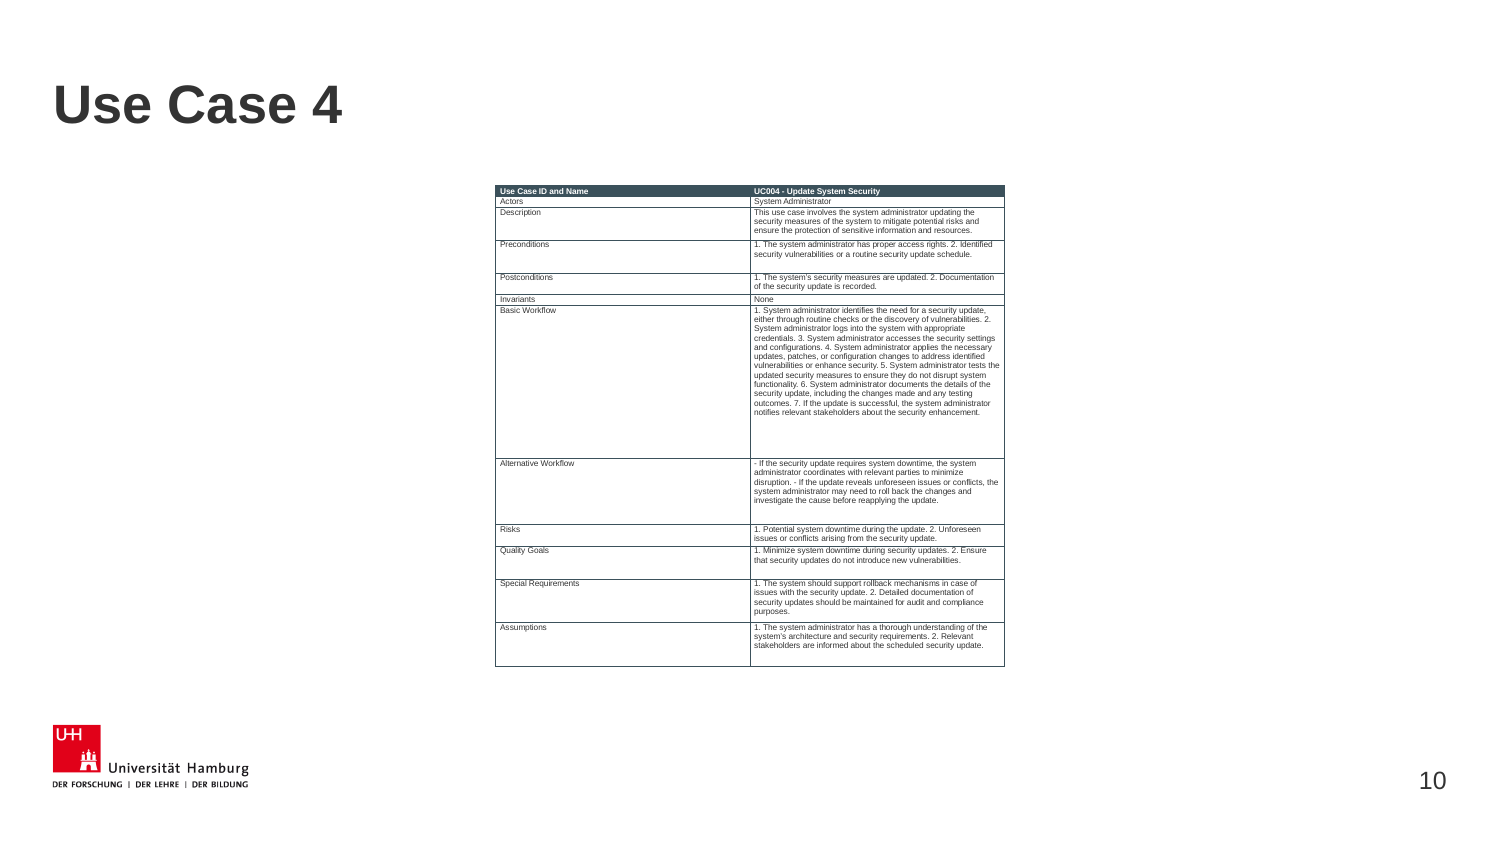

# Use Case 4
| Use Case ID and Name | UC004 - Update System Security |
| --- | --- |
| Actors | System Administrator |
| Description | This use case involves the system administrator updating the security measures of the system to mitigate potential risks and ensure the protection of sensitive information and resources. |
| Preconditions | 1. The system administrator has proper access rights. 2. Identified security vulnerabilities or a routine security update schedule. |
| Postconditions | 1. The system’s security measures are updated. 2. Documentation of the security update is recorded. |
| Invariants | None |
| Basic Workflow | 1. System administrator identifies the need for a security update, either through routine checks or the discovery of vulnerabilities. 2. System administrator logs into the system with appropriate credentials. 3. System administrator accesses the security settings and configurations. 4. System administrator applies the necessary updates, patches, or configuration changes to address identified vulnerabilities or enhance security. 5. System administrator tests the updated security measures to ensure they do not disrupt system functionality. 6. System administrator documents the details of the security update, including the changes made and any testing outcomes. 7. If the update is successful, the system administrator notifies relevant stakeholders about the security enhancement. |
| Alternative Workflow | - If the security update requires system downtime, the system administrator coordinates with relevant parties to minimize disruption. - If the update reveals unforeseen issues or conflicts, the system administrator may need to roll back the changes and investigate the cause before reapplying the update. |
| Risks | 1. Potential system downtime during the update. 2. Unforeseen issues or conflicts arising from the security update. |
| Quality Goals | 1. Minimize system downtime during security updates. 2. Ensure that security updates do not introduce new vulnerabilities. |
| Special Requirements | 1. The system should support rollback mechanisms in case of issues with the security update. 2. Detailed documentation of security updates should be maintained for audit and compliance purposes. |
| Assumptions | 1. The system administrator has a thorough understanding of the system’s architecture and security requirements. 2. Relevant stakeholders are informed about the scheduled security update. |
10